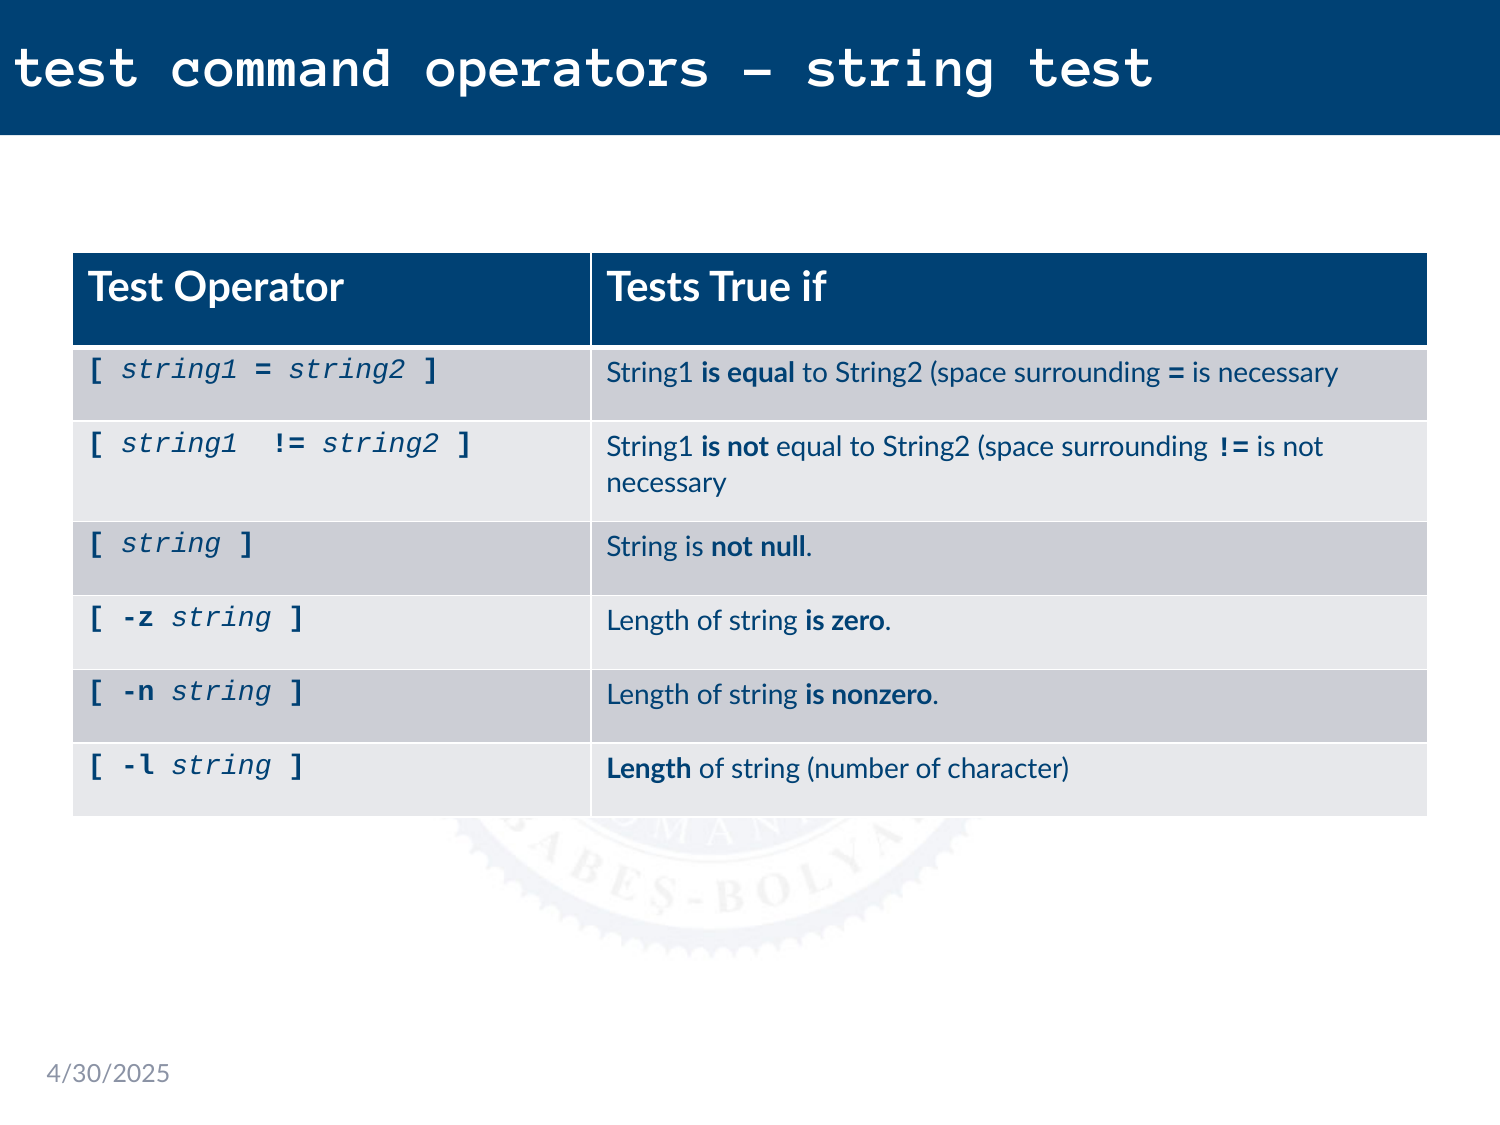

test command operators – string test
| Test Operator | Tests True if |
| --- | --- |
| [ string1 = string2 ] | String1 is equal to String2 (space surrounding = is necessary |
| [ string1 != string2 ] | String1 is not equal to String2 (space surrounding != is not necessary |
| [ string ] | String is not null. |
| [ -z string ] | Length of string is zero. |
| [ -n string ] | Length of string is nonzero. |
| [ -l string ] | Length of string (number of character) |
4/30/2025
7